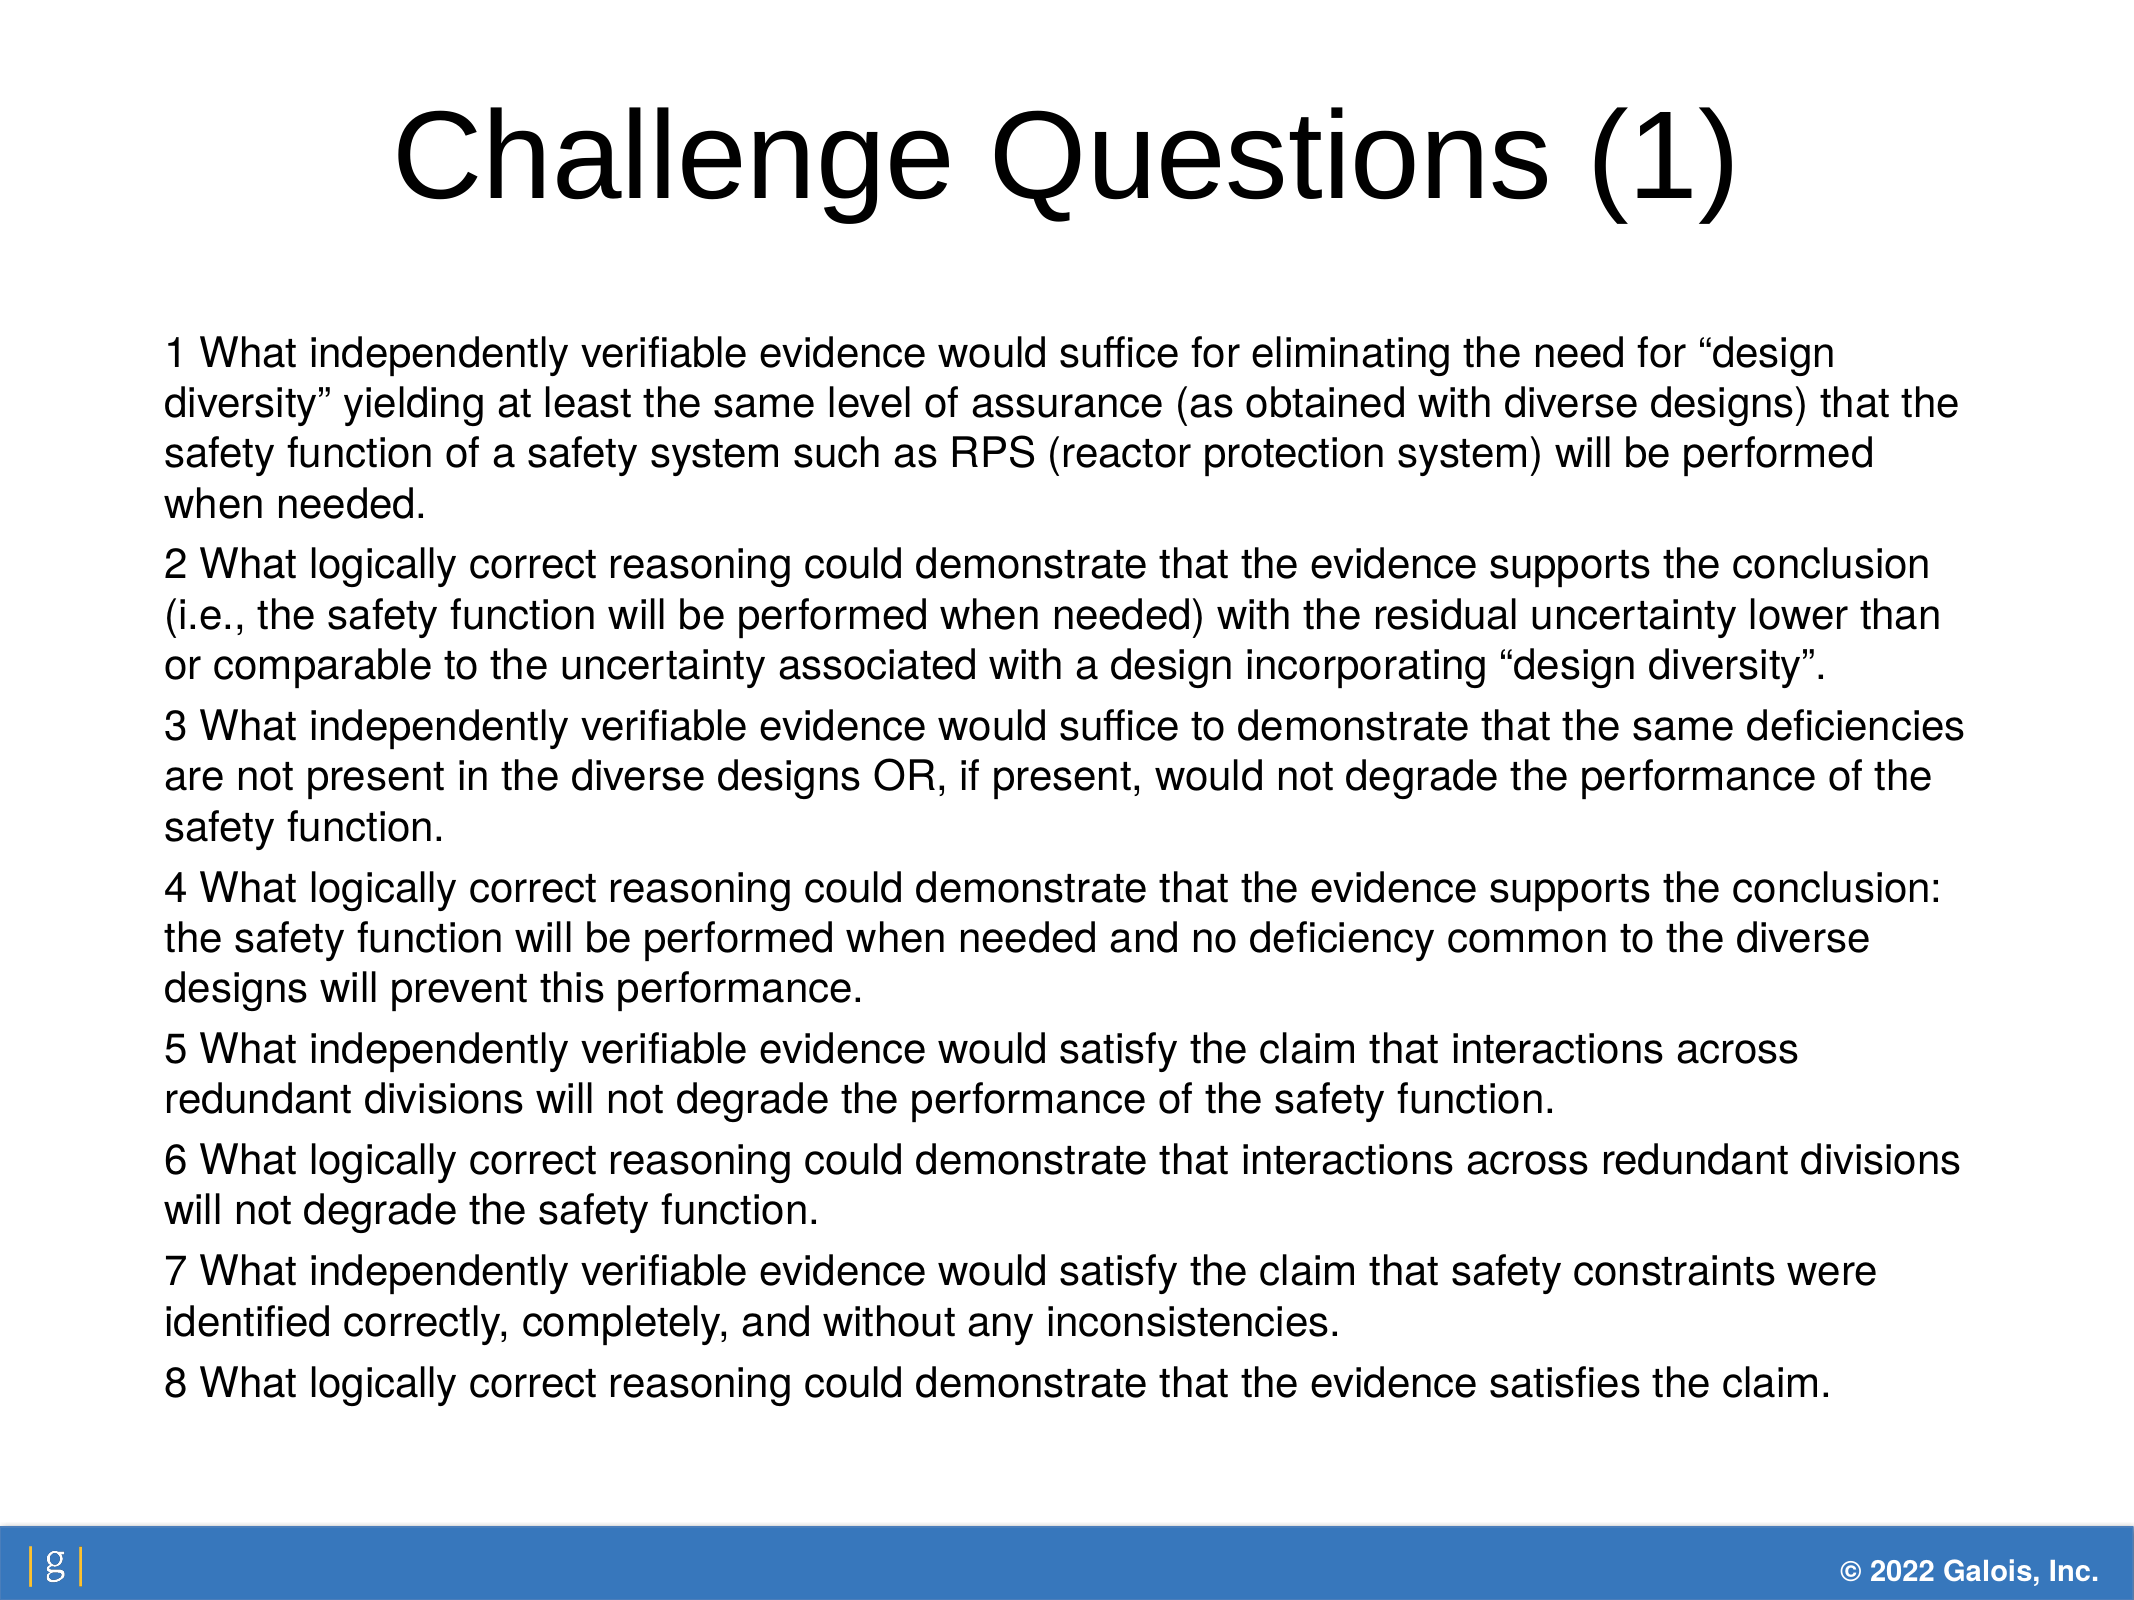

Challenge Questions (1)
1 What independently verifiable evidence would suffice for eliminating the need for “design diversity” yielding at least the same level of assurance (as obtained with diverse designs) that the safety function of a safety system such as RPS (reactor protection system) will be performed when needed.
2 What logically correct reasoning could demonstrate that the evidence supports the conclusion (i.e., the safety function will be performed when needed) with the residual uncertainty lower than or comparable to the uncertainty associated with a design incorporating “design diversity”.
3 What independently verifiable evidence would suffice to demonstrate that the same deficiencies are not present in the diverse designs OR, if present, would not degrade the performance of the safety function.
4 What logically correct reasoning could demonstrate that the evidence supports the conclusion: the safety function will be performed when needed and no deficiency common to the diverse designs will prevent this performance.
5 What independently verifiable evidence would satisfy the claim that interactions across redundant divisions will not degrade the performance of the safety function.
6 What logically correct reasoning could demonstrate that interactions across redundant divisions will not degrade the safety function.
7 What independently verifiable evidence would satisfy the claim that safety constraints were identified correctly, completely, and without any inconsistencies.
8 What logically correct reasoning could demonstrate that the evidence satisfies the claim.
64